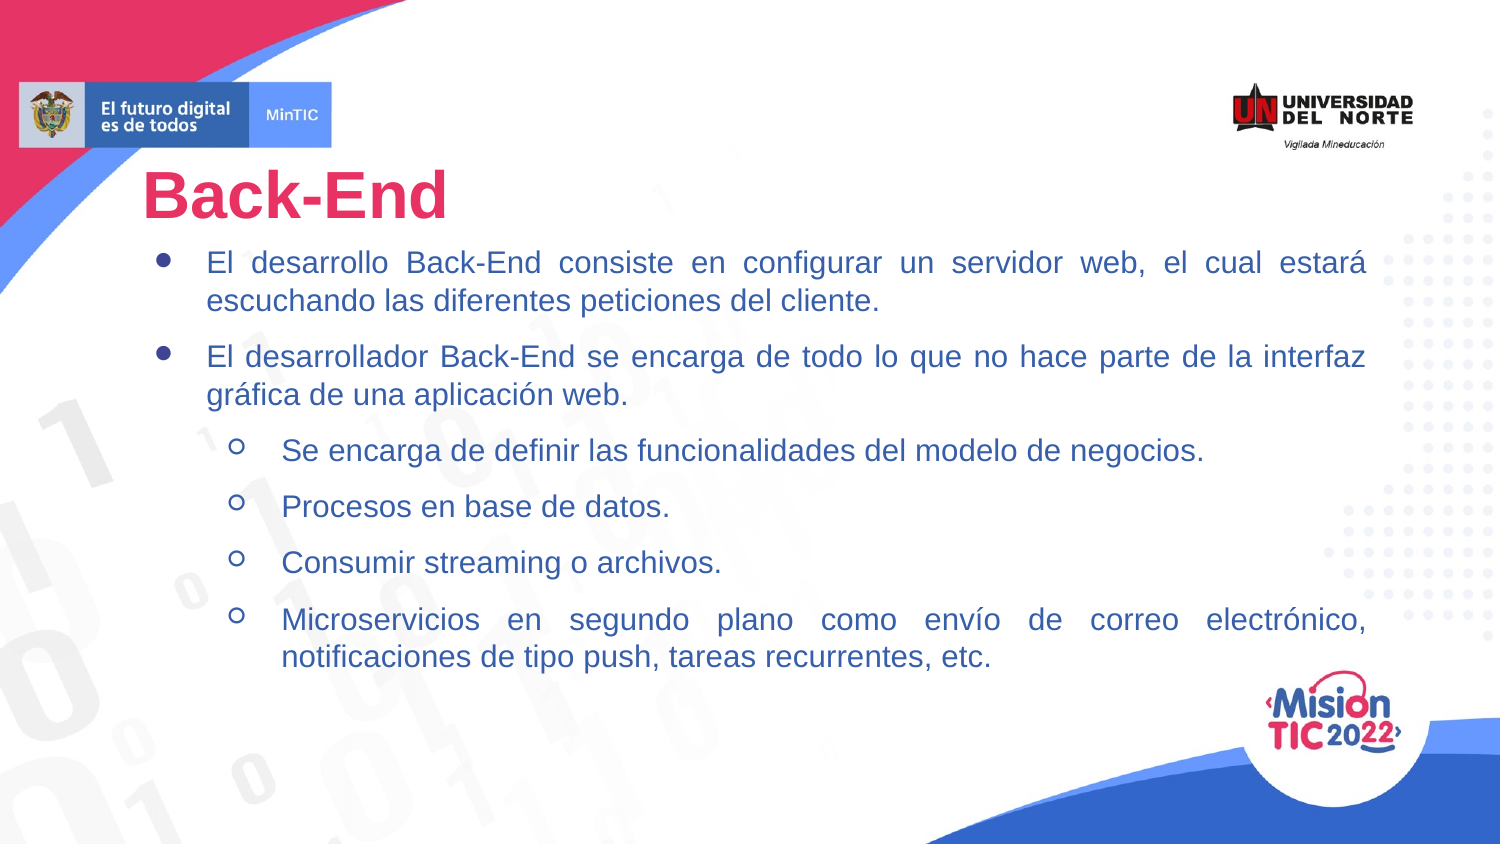

Back-End
El desarrollo Back-End consiste en configurar un servidor web, el cual estará escuchando las diferentes peticiones del cliente.
El desarrollador Back-End se encarga de todo lo que no hace parte de la interfaz gráfica de una aplicación web.
Se encarga de definir las funcionalidades del modelo de negocios.
Procesos en base de datos.
Consumir streaming o archivos.
Microservicios en segundo plano como envío de correo electrónico, notificaciones de tipo push, tareas recurrentes, etc.